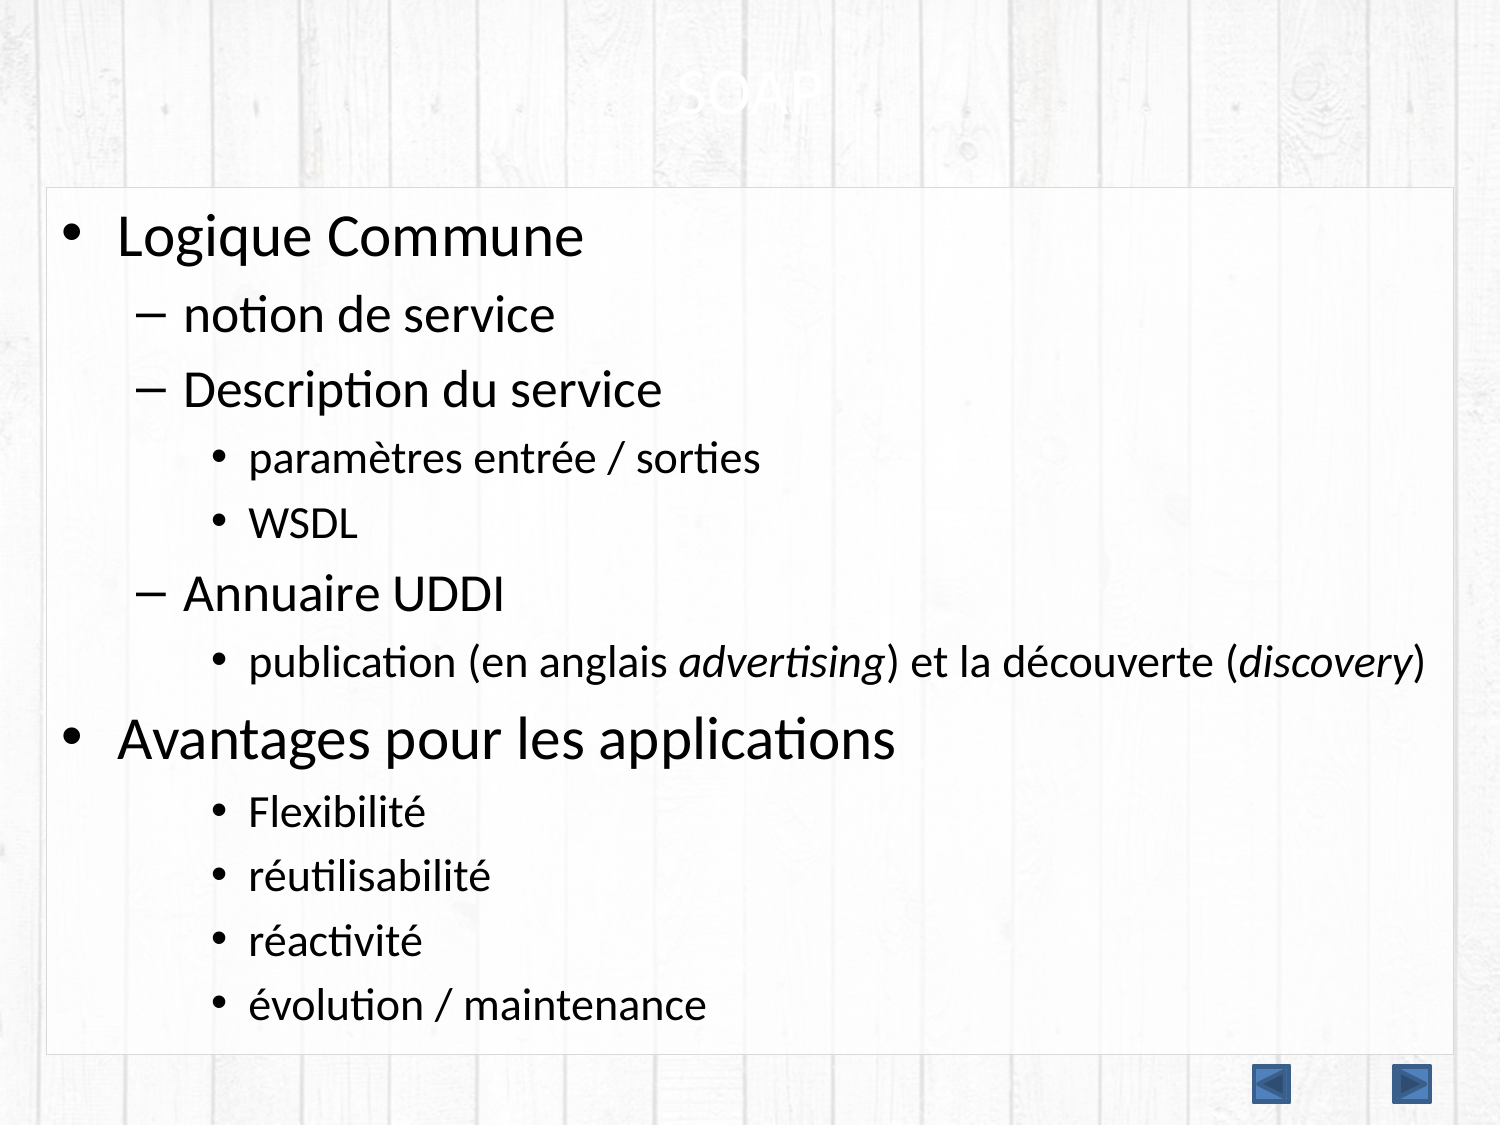

# SOAP
Logique Commune
notion de service
Description du service
paramètres entrée / sorties
WSDL
Annuaire UDDI
publication (en anglais advertising) et la découverte (discovery)
Avantages pour les applications
Flexibilité
réutilisabilité
réactivité
évolution / maintenance